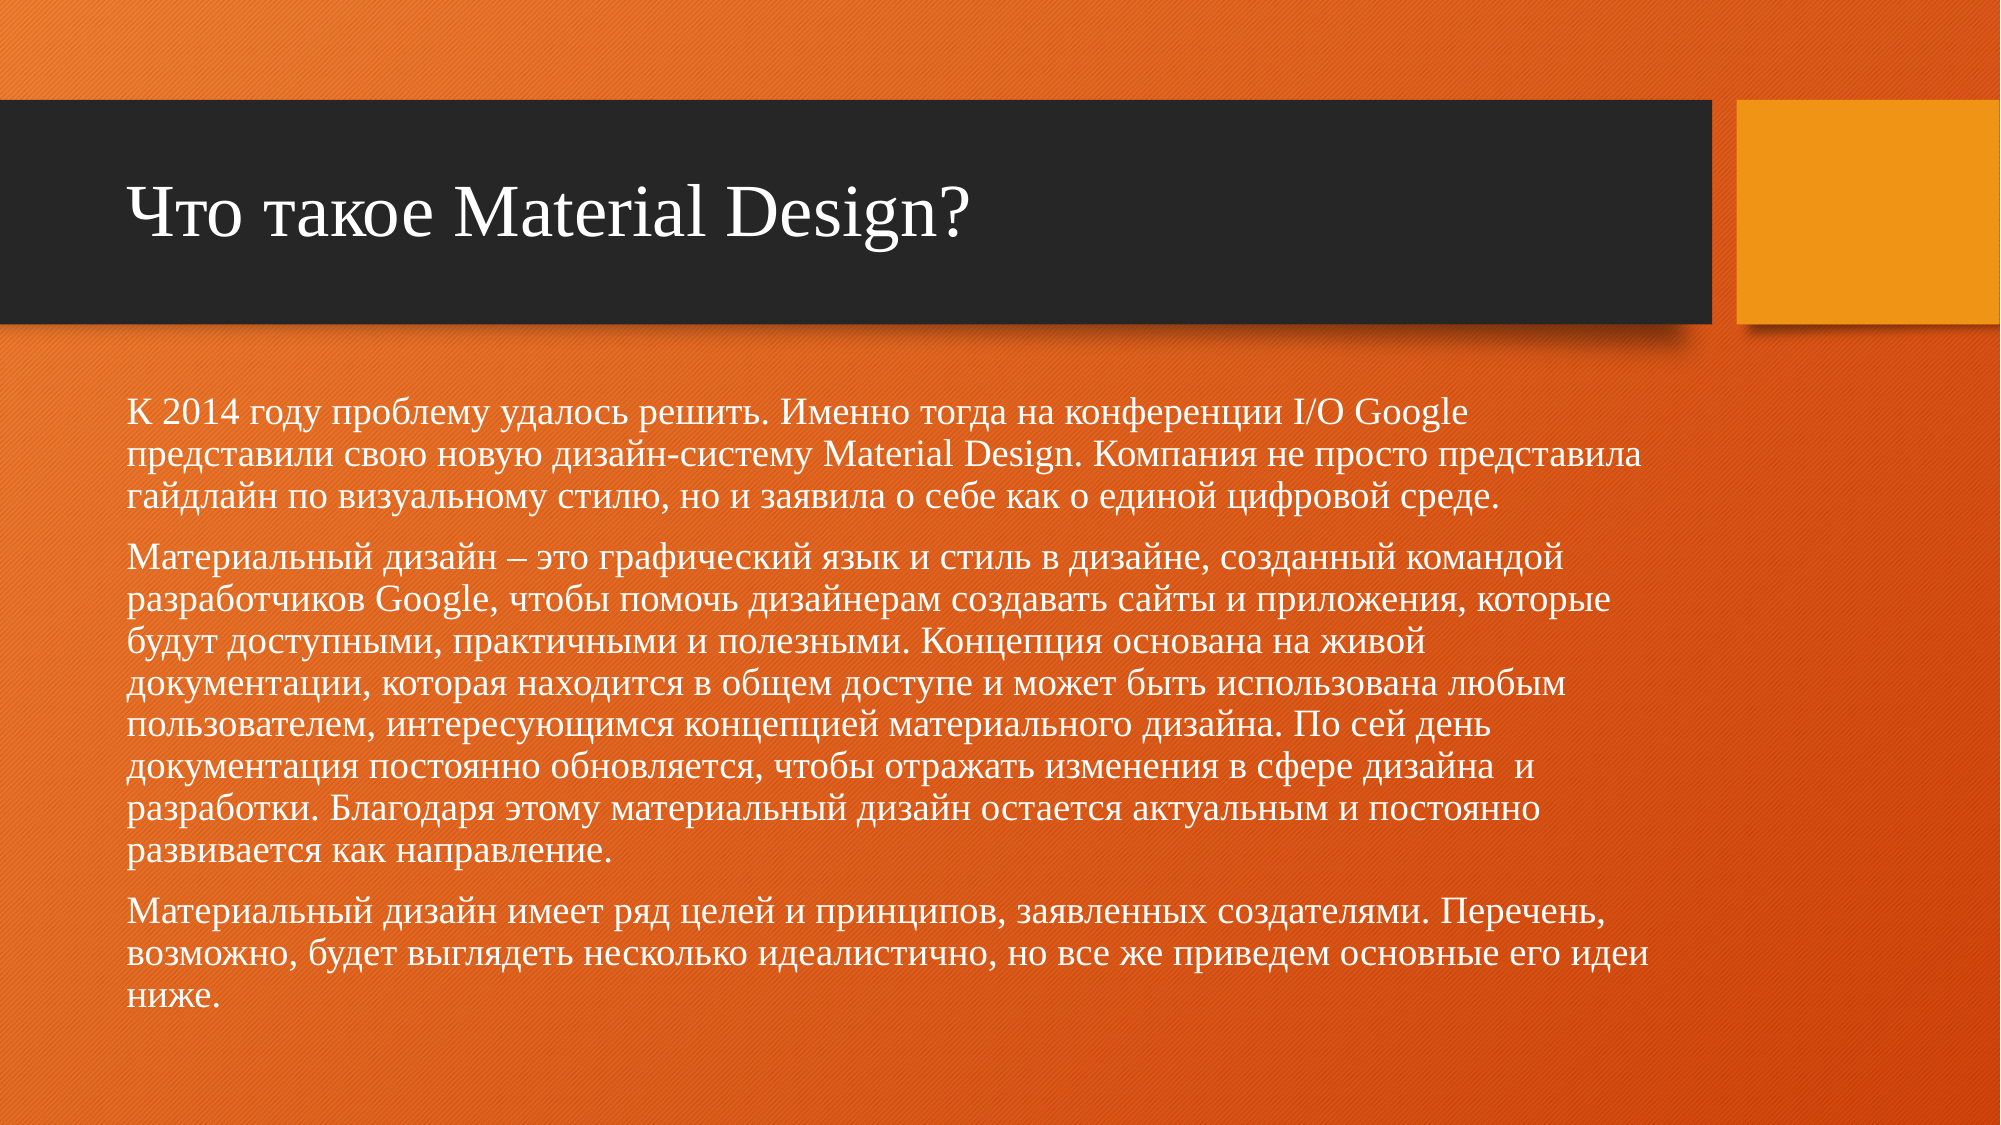

# Что такое Material Design?
К 2014 году проблему удалось решить. Именно тогда на конференции I/O Google представили свою новую дизайн-систему Material Design. Компания не просто представила гайдлайн по визуальному стилю, но и заявила о себе как о единой цифровой среде.
Материальный дизайн – это графический язык и стиль в дизайне, созданный командой разработчиков Google, чтобы помочь дизайнерам создавать сайты и приложения, которые будут доступными, практичными и полезными. Концепция основана на живой документации, которая находится в общем доступе и может быть использована любым пользователем, интересующимся концепцией материального дизайна. По сей день документация постоянно обновляется, чтобы отражать изменения в сфере дизайна  и разработки. Благодаря этому материальный дизайн остается актуальным и постоянно развивается как направление.
Материальный дизайн имеет ряд целей и принципов, заявленных создателями. Перечень, возможно, будет выглядеть несколько идеалистично, но все же приведем основные его идеи ниже.